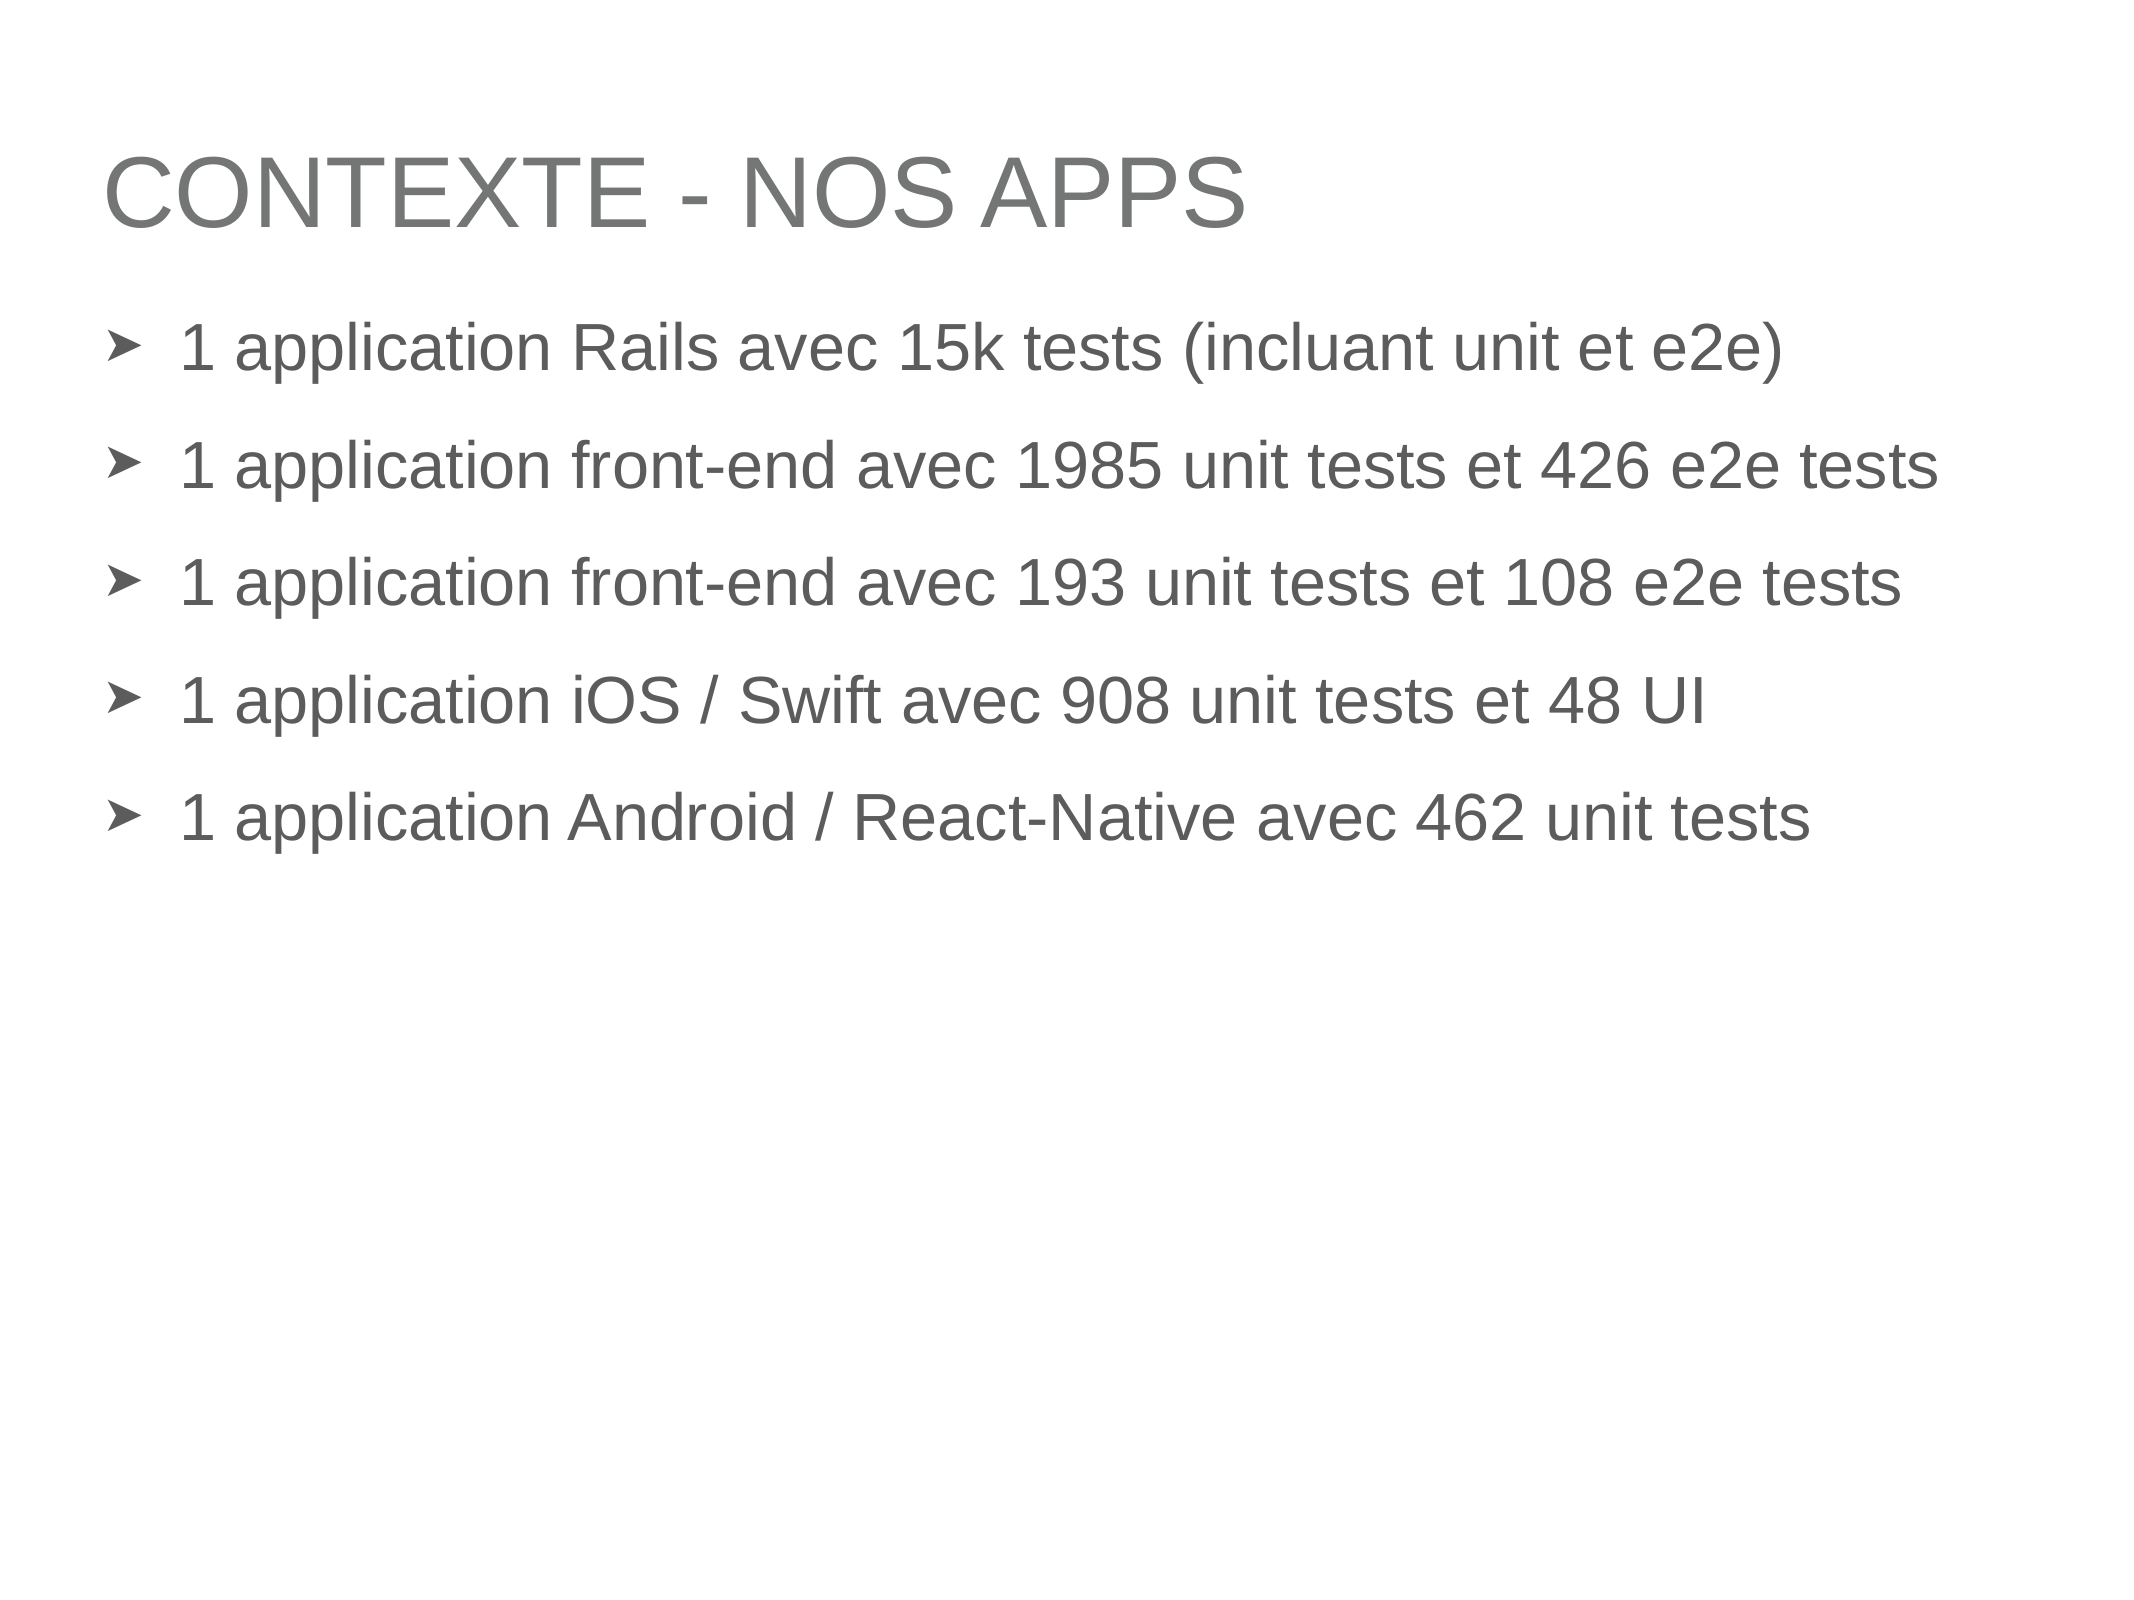

# Contexte - Nos apps

1 application Rails avec 15k tests (incluant unit et e2e)
1 application front-end avec 1985 unit tests et 426 e2e tests
1 application front-end avec 193 unit tests et 108 e2e tests
1 application iOS / Swift avec 908 unit tests et 48 UI
1 application Android / React-Native avec 462 unit tests